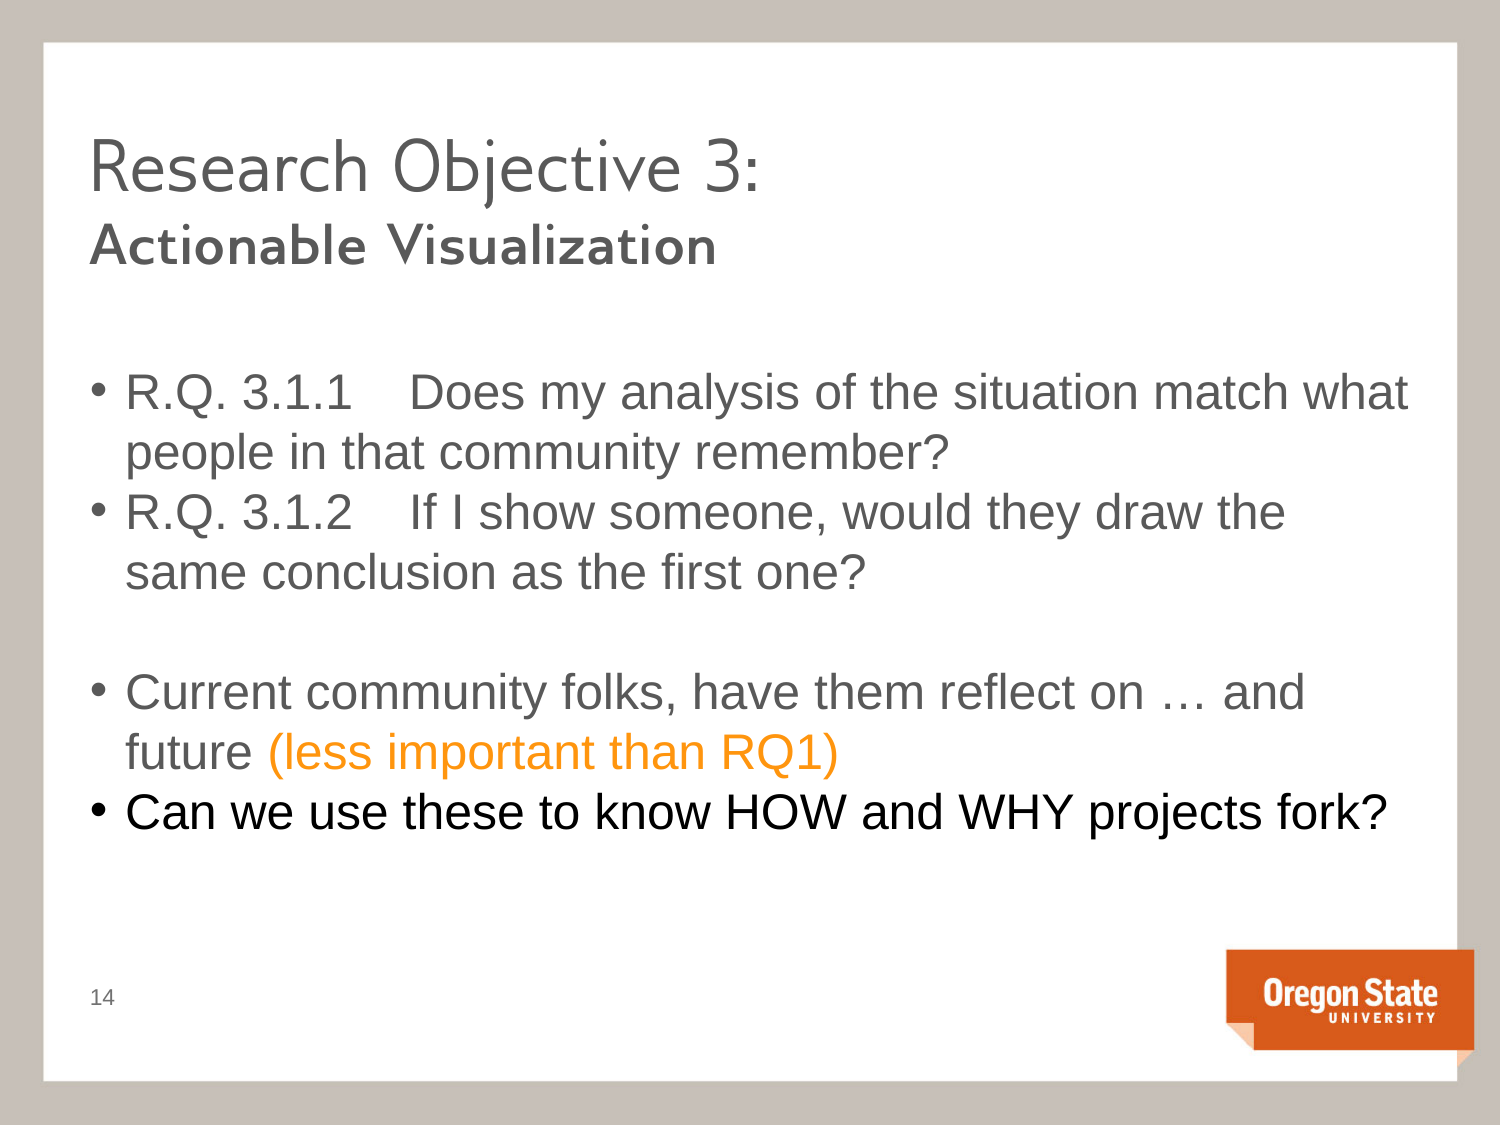

Research Objective 3:
Actionable Visualization

R.Q. 3.1.1    Does my analysis of the situation match what people in that community remember?
R.Q. 3.1.2    If I show someone, would they draw the same conclusion as the first one?

Current community folks, have them reflect on … and future (less important than RQ1)
Can we use these to know HOW and WHY projects fork?

14